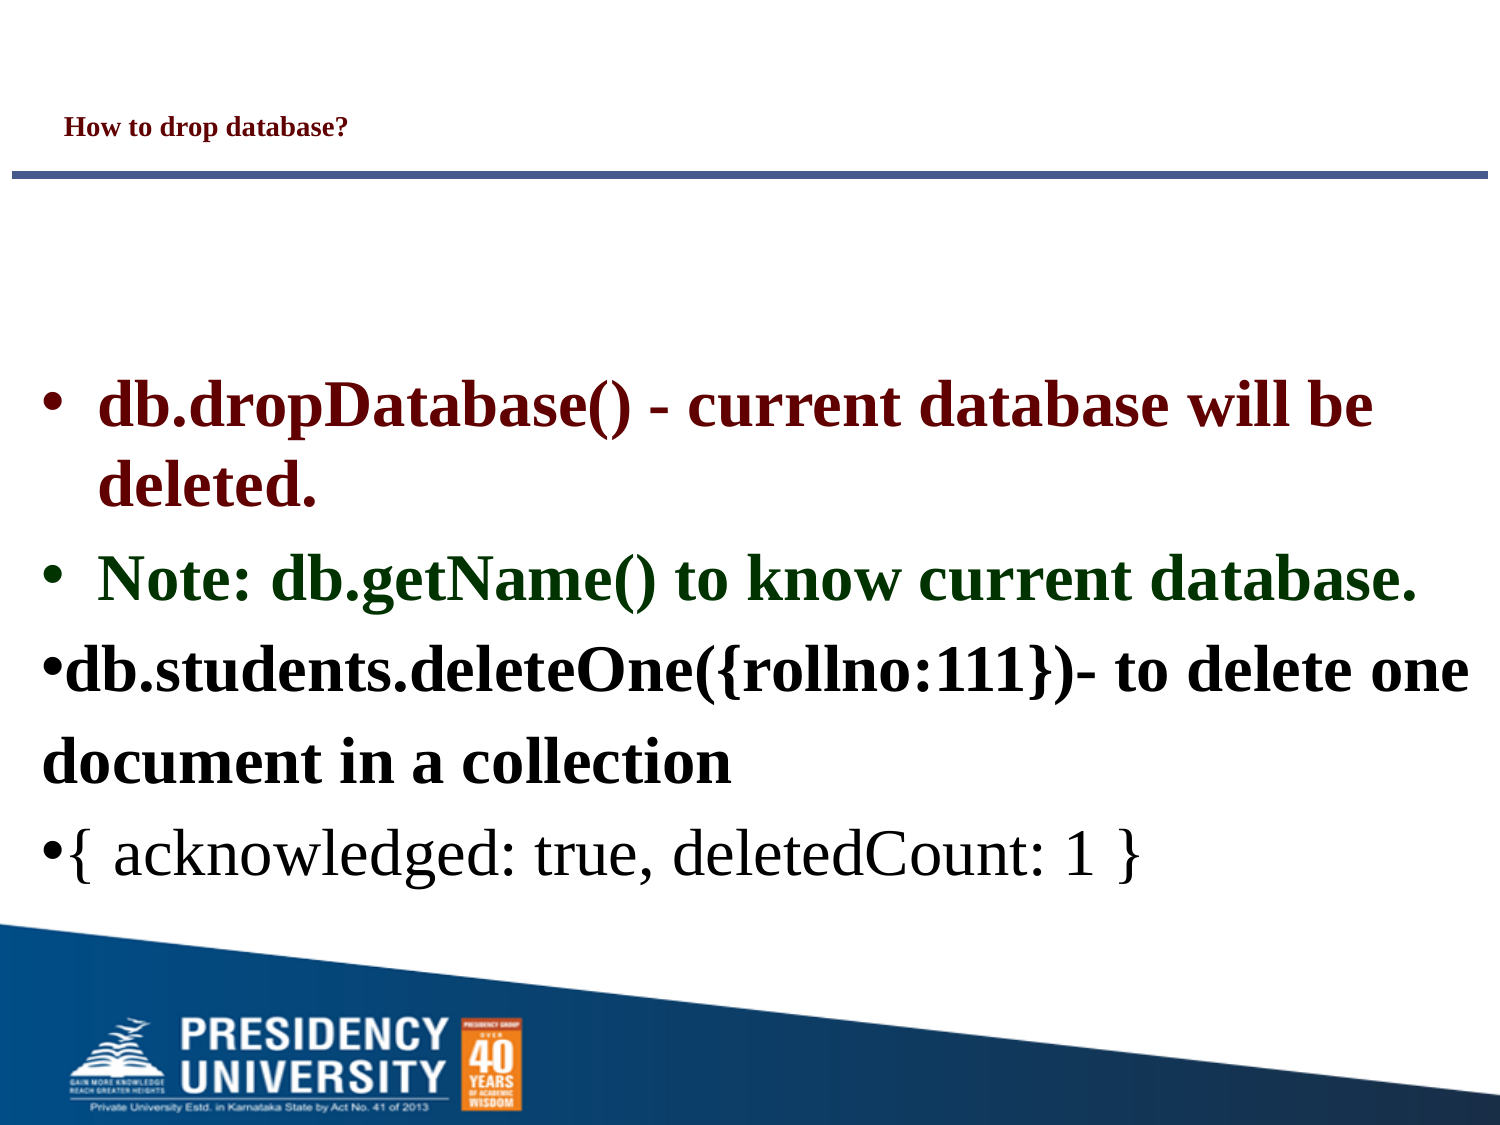

# How to drop database?

db.dropDatabase() - current database will be deleted.
Note: db.getName() to know current database.
db.students.deleteOne({rollno:111})- to delete one document in a collection
{ acknowledged: true, deletedCount: 1 }